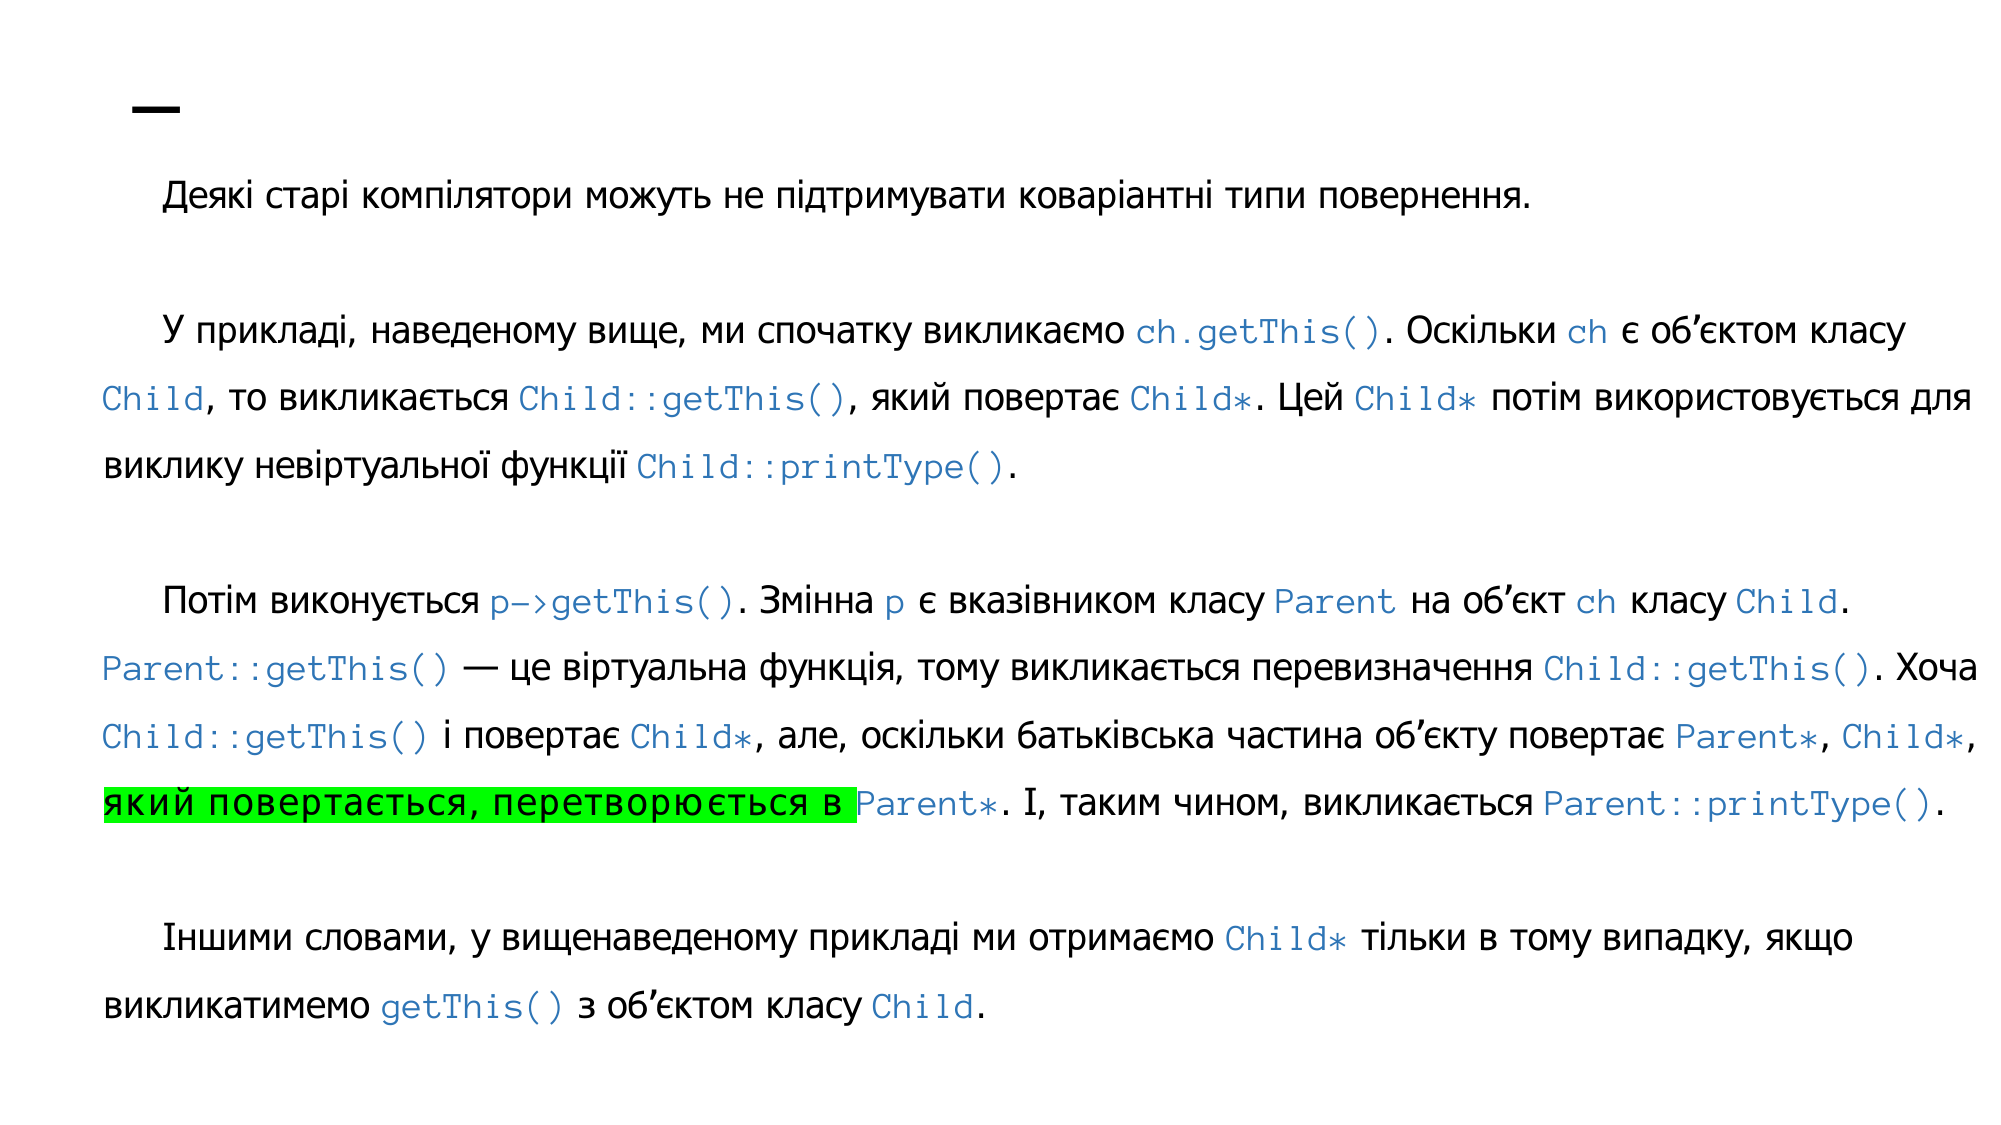

# _
Деякі старі компілятори можуть не підтримувати коваріантні типи повернення.

У прикладі, наведеному вище, ми спочатку викликаємо ch.getThis(). Оскільки ch є об’єктом класу Child, то викликається Child::getThis(), який повертає Child*. Цей Child* потім використовується для виклику невіртуальної функції Child::printType().

Потім виконується p->getThis(). Змінна p є вказівником класу Parent на об’єкт ch класу Child. Parent::getThis() — це віртуальна функція, тому викликається перевизначення Child::getThis(). Хоча Child::getThis() і повертає Child*, але, оскільки батьківська частина об’єкту повертає Parent*, Child*, який повертається, перетворюється в Parent*. І, таким чином, викликається Parent::printType().

Іншими словами, у вищенаведеному прикладі ми отримаємо Child* тільки в тому випадку, якщо викликатимемо getThis() з об’єктом класу Child.